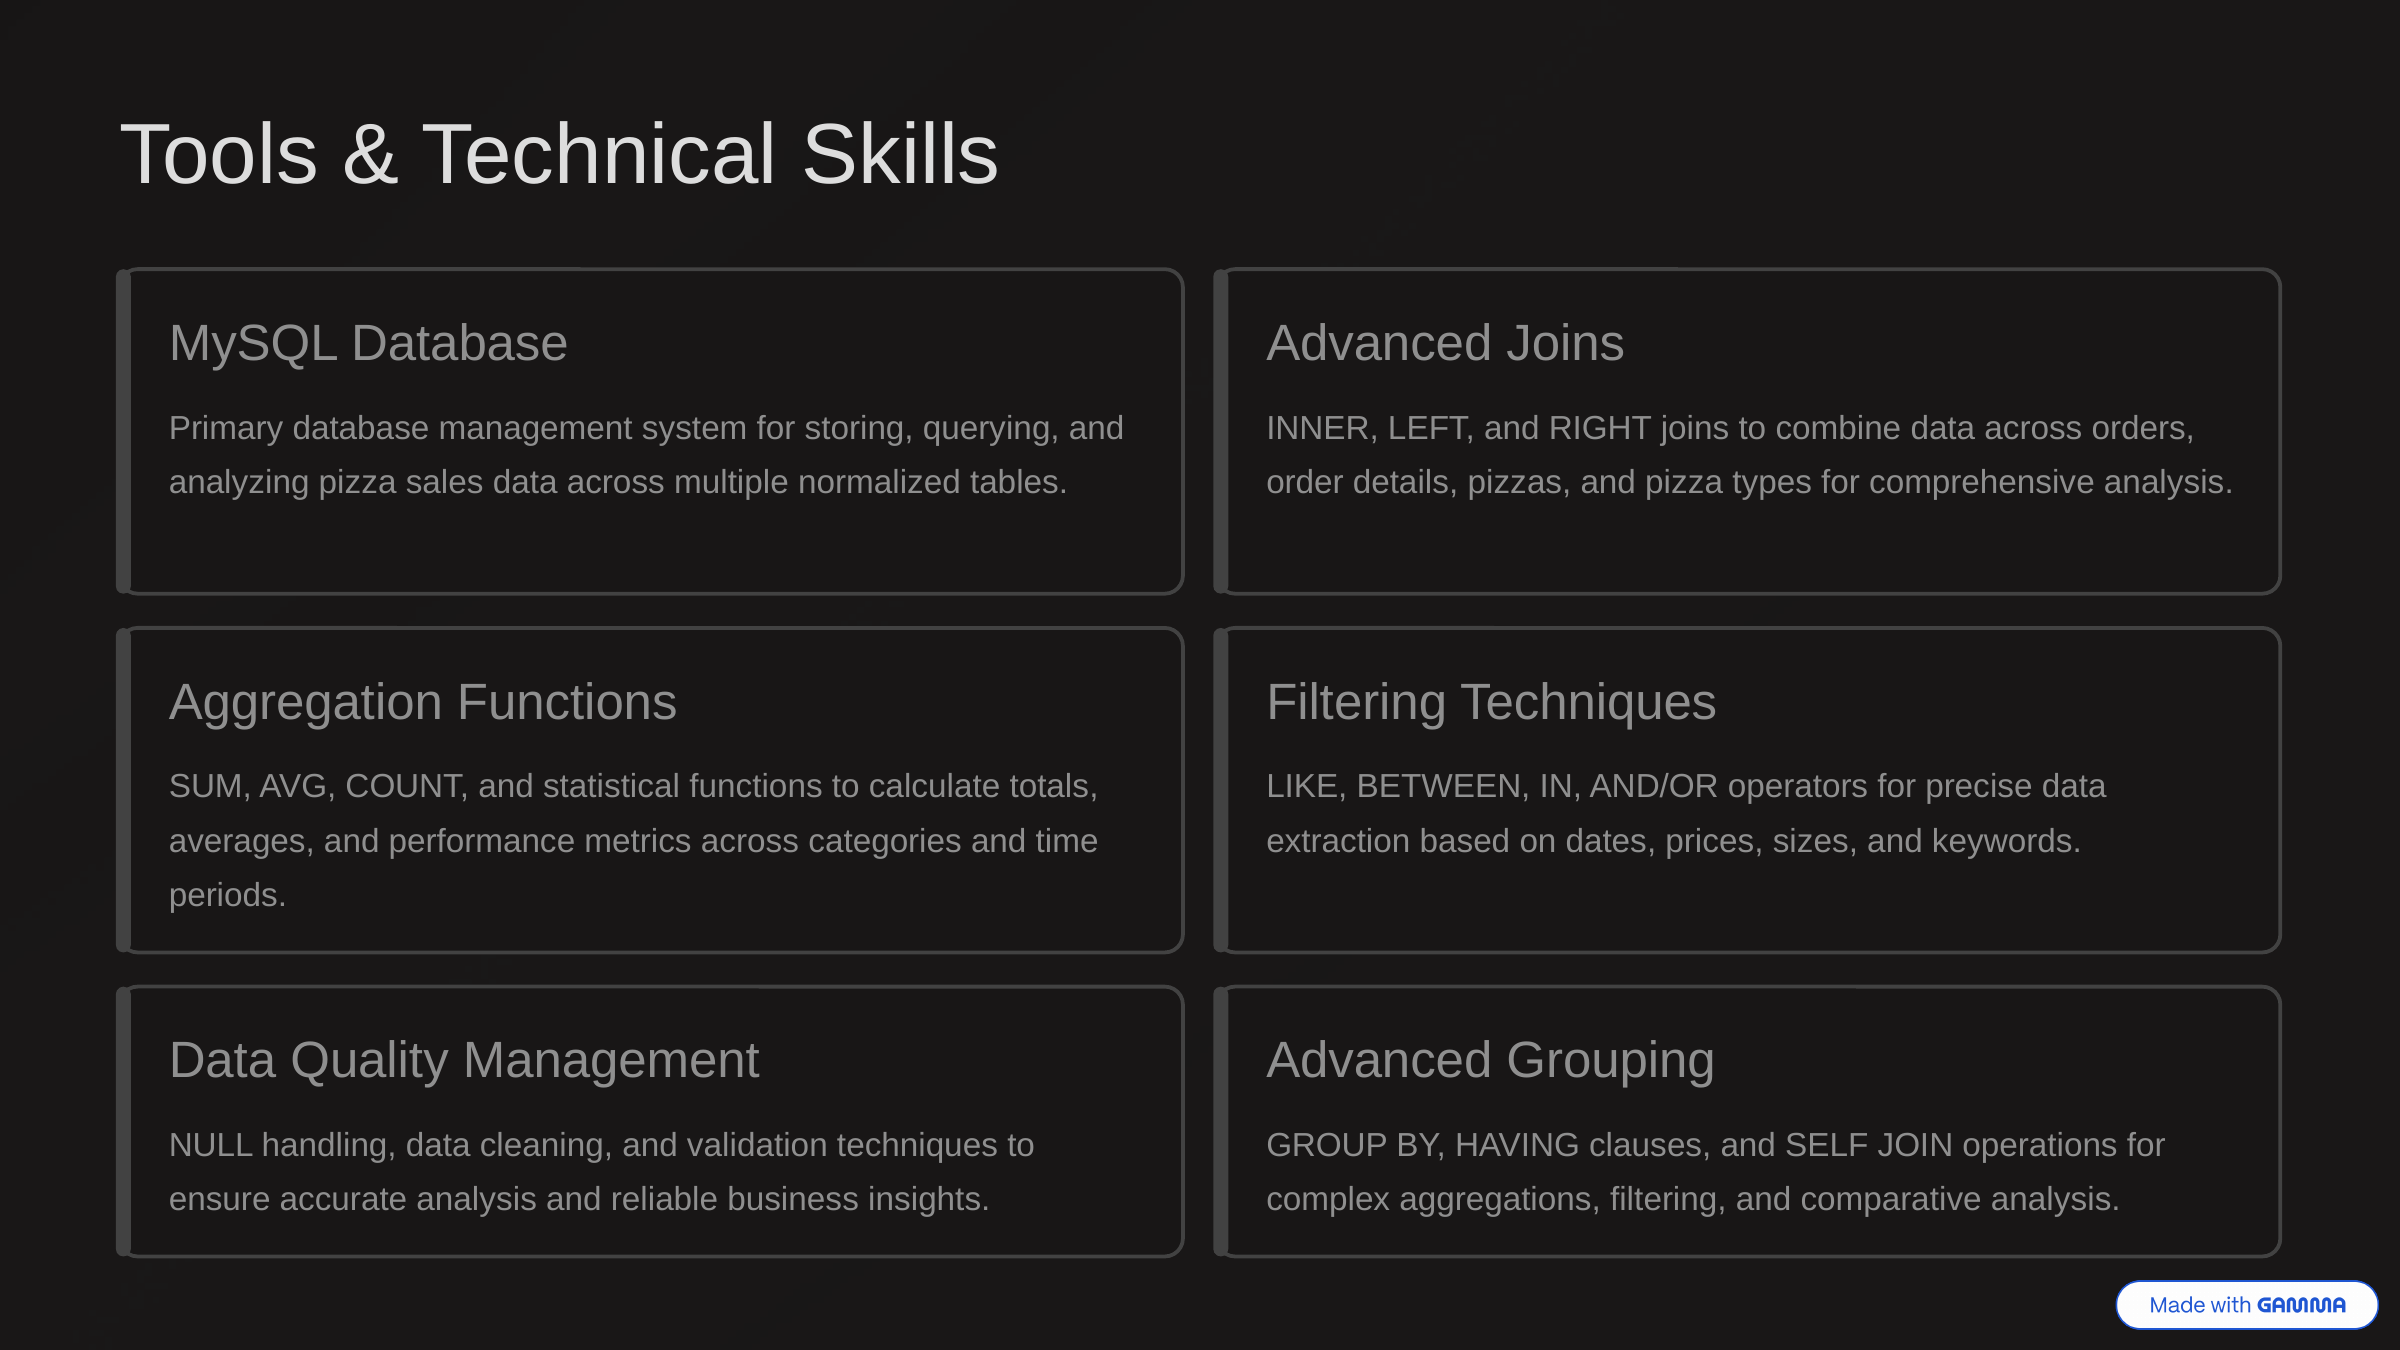

Tools & Technical Skills

MySQL Database
Advanced Joins
Primary database management system for storing, querying, and analyzing pizza sales data across multiple normalized tables.
INNER, LEFT, and RIGHT joins to combine data across orders, order details, pizzas, and pizza types for comprehensive analysis.

Aggregation Functions
Filtering Techniques
SUM, AVG, COUNT, and statistical functions to calculate totals, averages, and performance metrics across categories and time periods.
LIKE, BETWEEN, IN, AND/OR operators for precise data extraction based on dates, prices, sizes, and keywords.

Data Quality Management
Advanced Grouping
NULL handling, data cleaning, and validation techniques to ensure accurate analysis and reliable business insights.
GROUP BY, HAVING clauses, and SELF JOIN operations for complex aggregations, filtering, and comparative analysis.